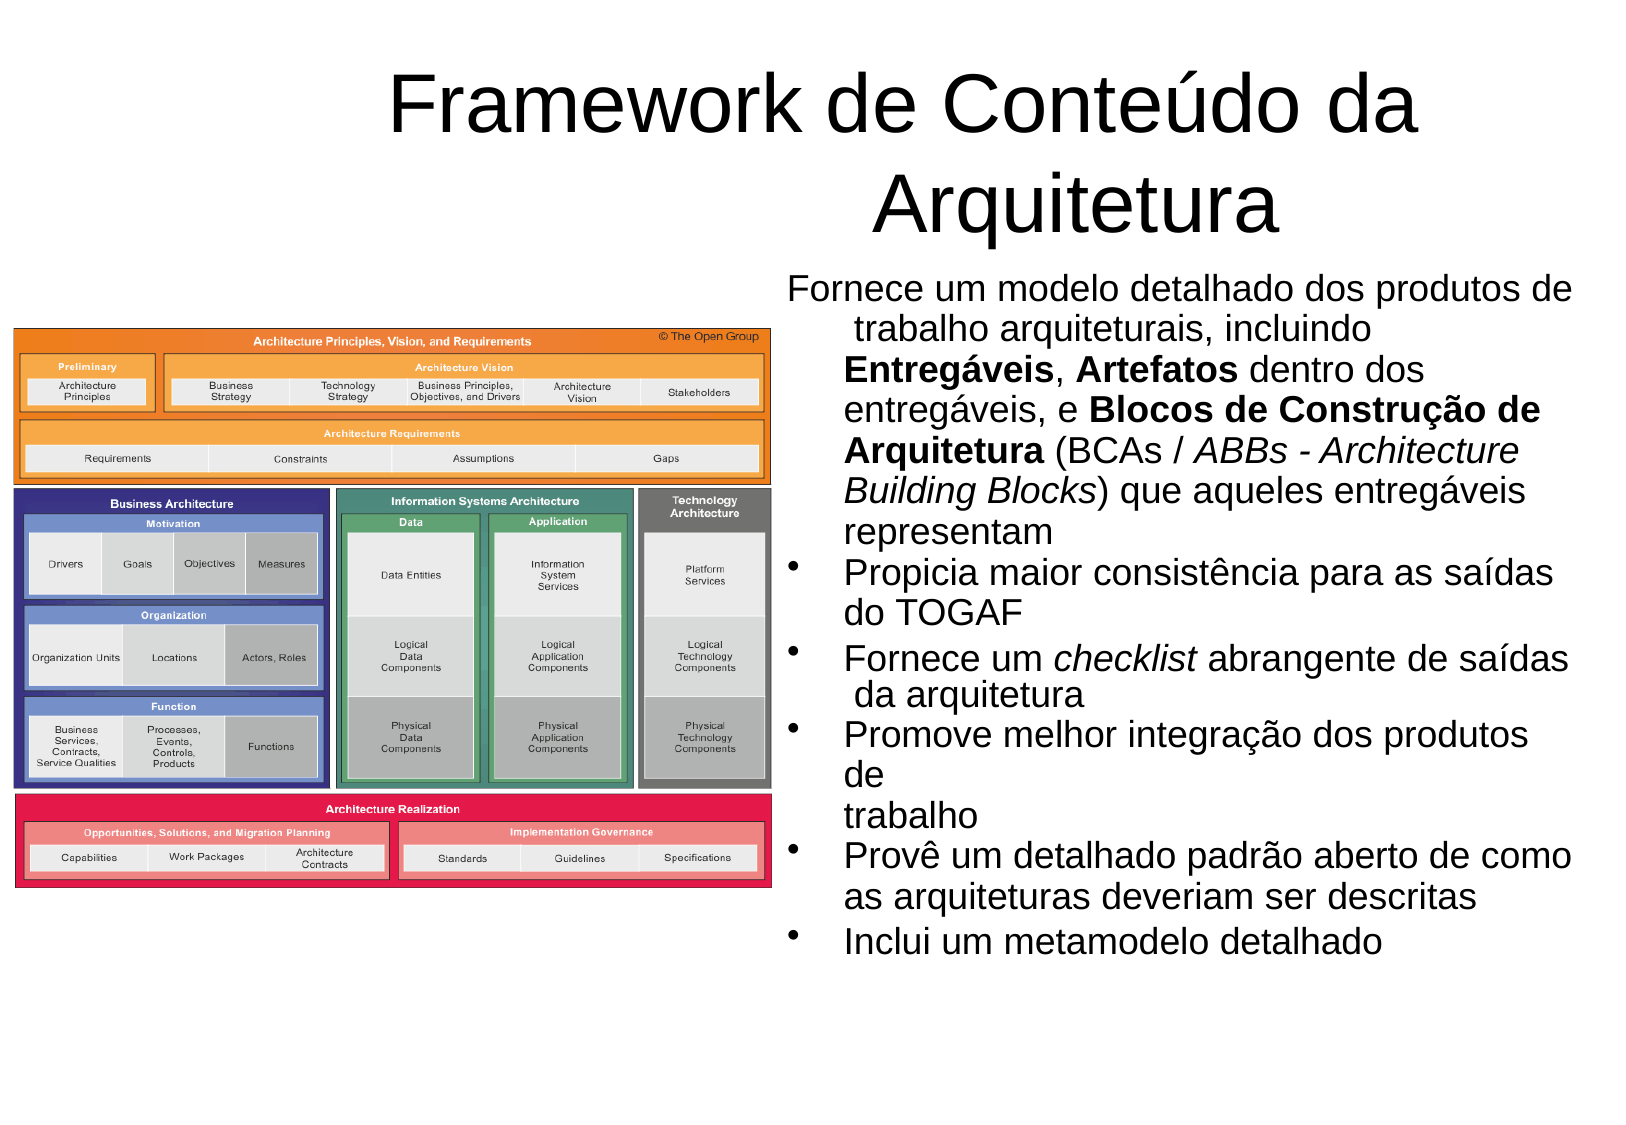

# Framework de Conteúdo da  Arquitetura
Fornece um modelo detalhado dos produtos de  trabalho arquiteturais, incluindo  Entregáveis, Artefatos dentro dos  entregáveis, e Blocos de Construção de  Arquitetura (BCAs / ABBs - Architecture  Building Blocks) que aqueles entregáveis  representam
Propicia maior consistência para as saídas
do TOGAF
Fornece um checklist abrangente de saídas  da arquitetura
Promove melhor integração dos produtos de
trabalho
Provê um detalhado padrão aberto de como
as arquiteturas deveriam ser descritas
Inclui um metamodelo detalhado